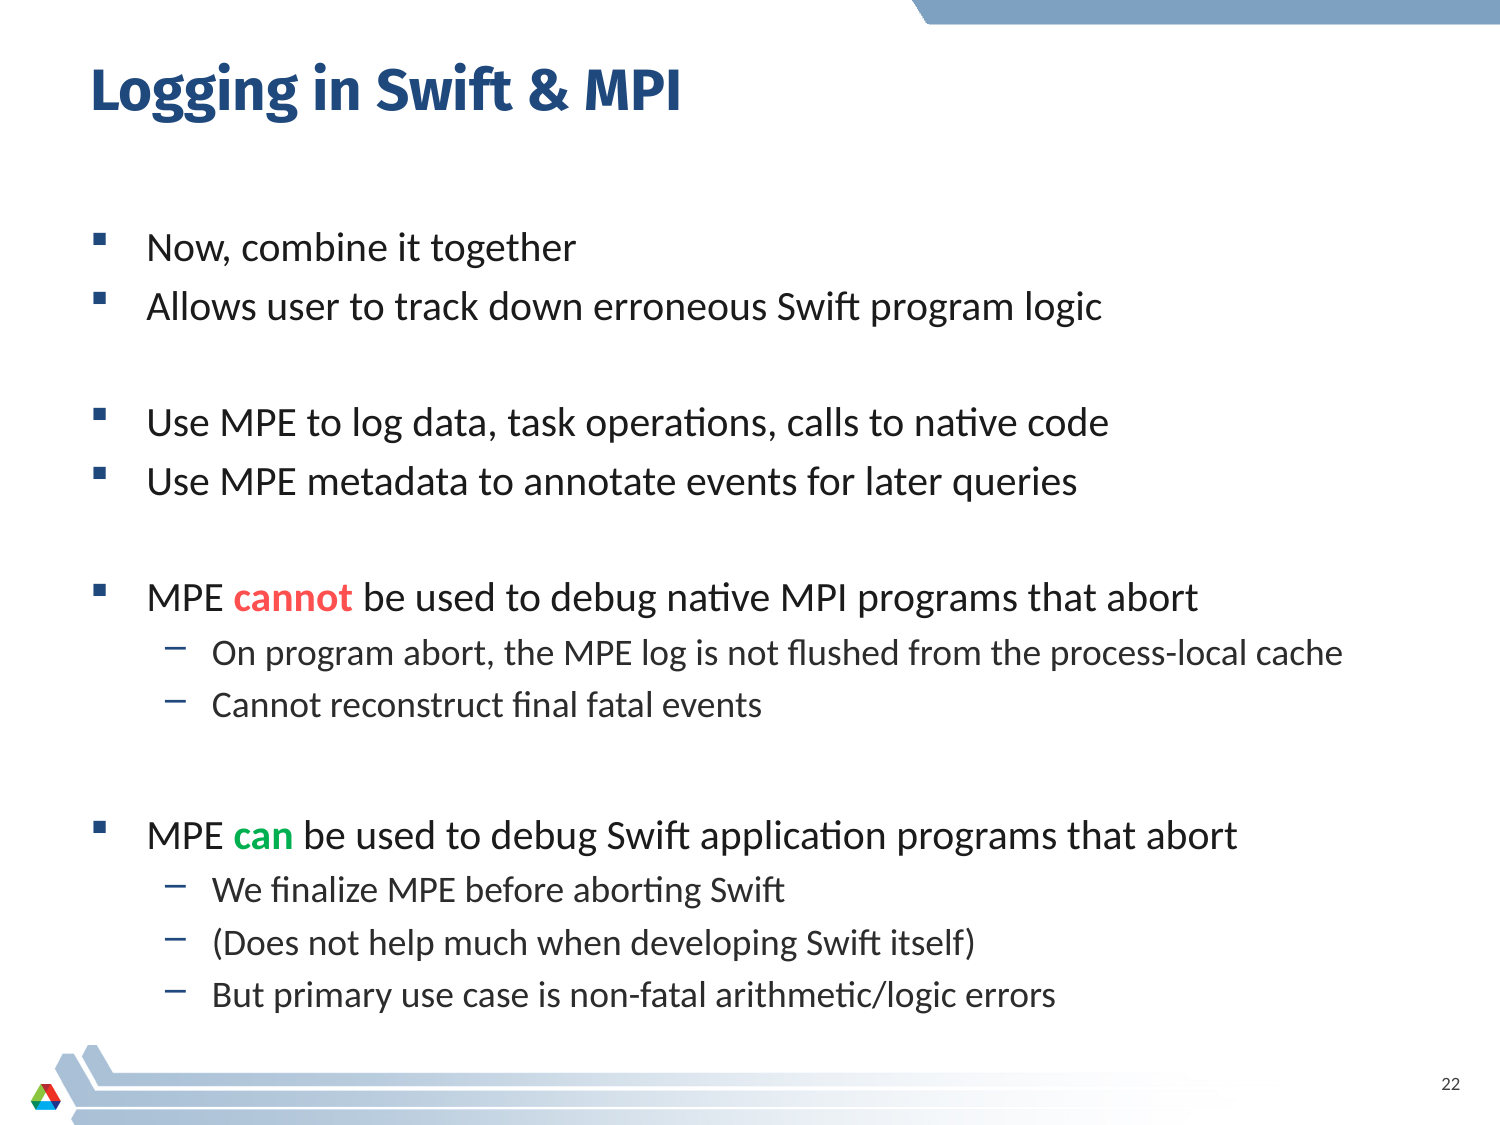

# Logging in Swift & MPI
Now, combine it together
Allows user to track down erroneous Swift program logic

Use MPE to log data, task operations, calls to native code
Use MPE metadata to annotate events for later queries

MPE cannot be used to debug native MPI programs that abort
On program abort, the MPE log is not flushed from the process-local cache
Cannot reconstruct final fatal events

MPE can be used to debug Swift application programs that abort
We finalize MPE before aborting Swift
(Does not help much when developing Swift itself)
But primary use case is non-fatal arithmetic/logic errors
22